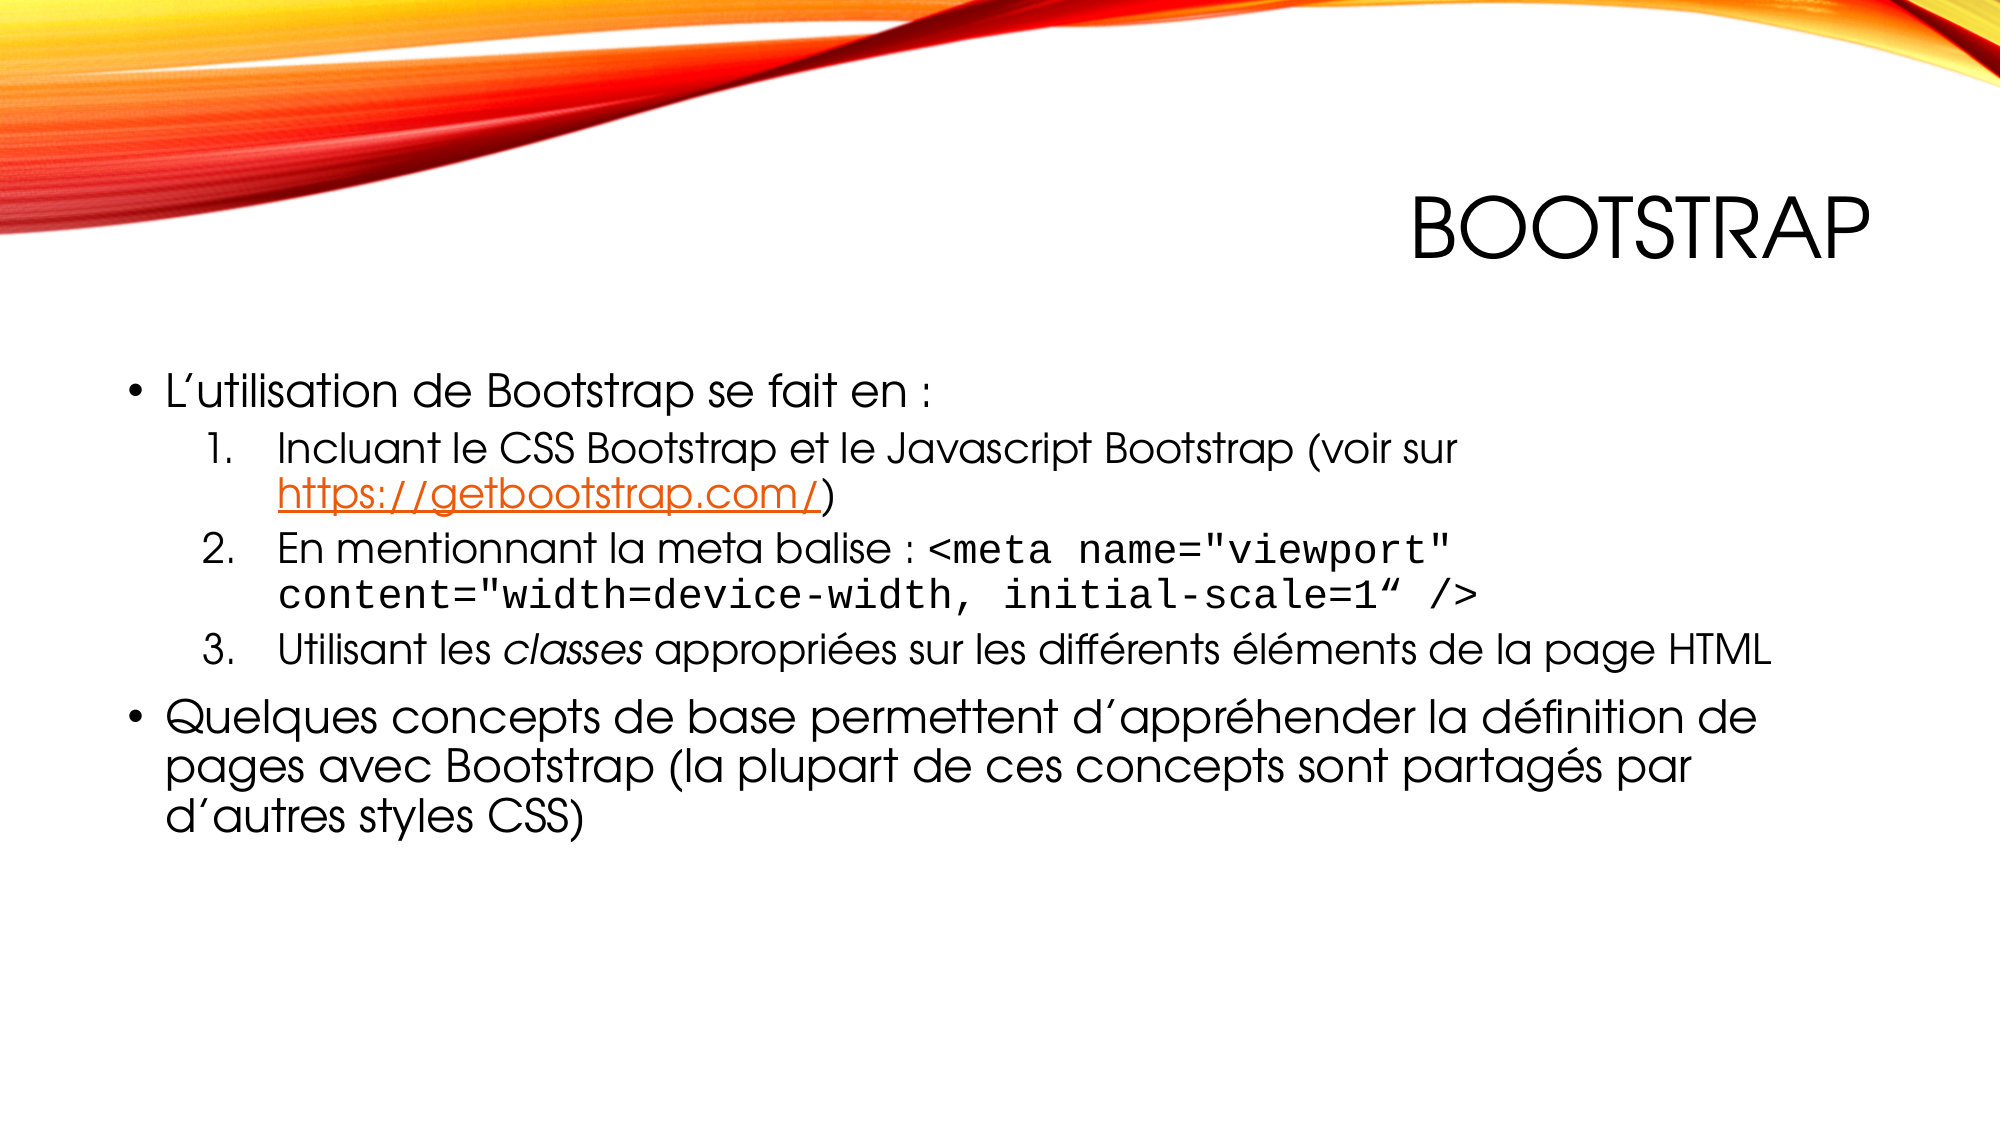

# Bootstrap
L’utilisation de Bootstrap se fait en :
Incluant le CSS Bootstrap et le Javascript Bootstrap (voir sur https://getbootstrap.com/)
En mentionnant la meta balise : <meta name="viewport" content="width=device-width, initial-scale=1“ />
Utilisant les classes appropriées sur les différents éléments de la page HTML
Quelques concepts de base permettent d’appréhender la définition de pages avec Bootstrap (la plupart de ces concepts sont partagés par d’autres styles CSS)